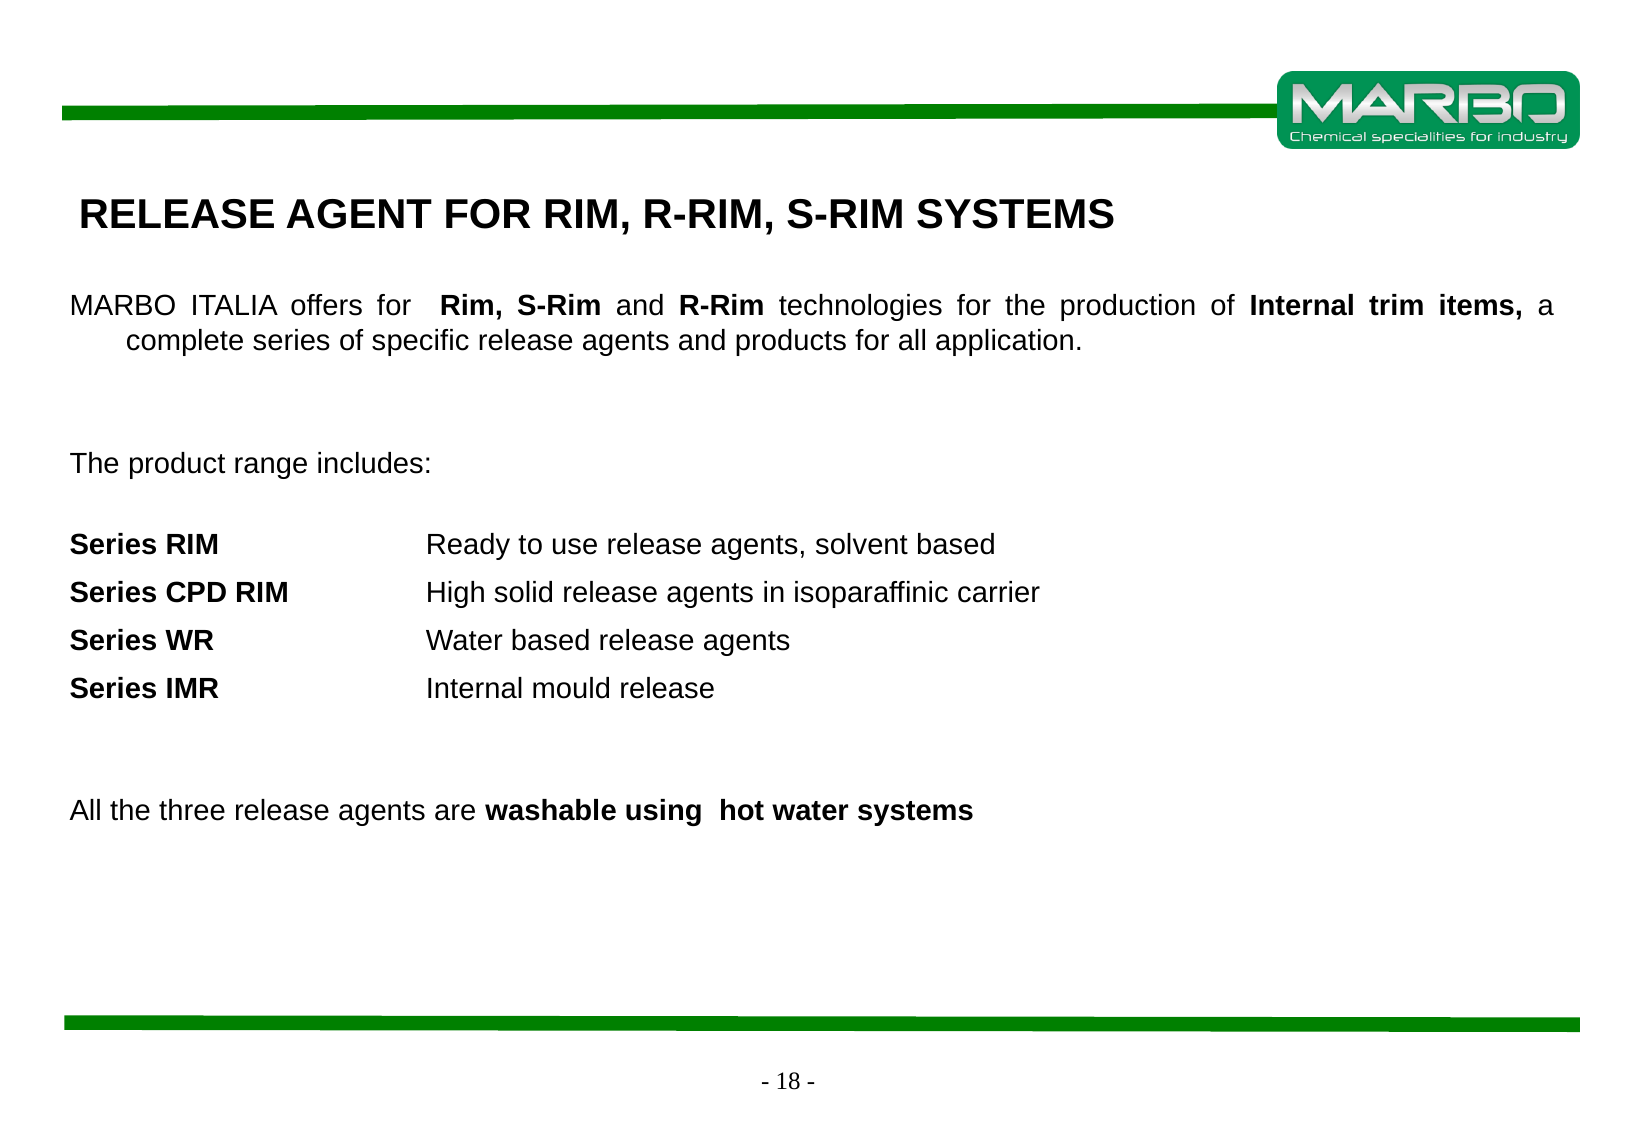

# RELEASE AGENT FOR RIM, R-RIM, S-RIM SYSTEMS
MARBO ITALIA offers for  Rim, S-Rim and R-Rim technologies for the production of Internal trim items, a complete series of specific release agents and products for all application.

The product range includes:

Series RIM		Ready to use release agents, solvent based
Series CPD RIM	High solid release agents in isoparaffinic carrier
Series WR 		Water based release agents
Series IMR		Internal mould release

All the three release agents are washable using  hot water systems